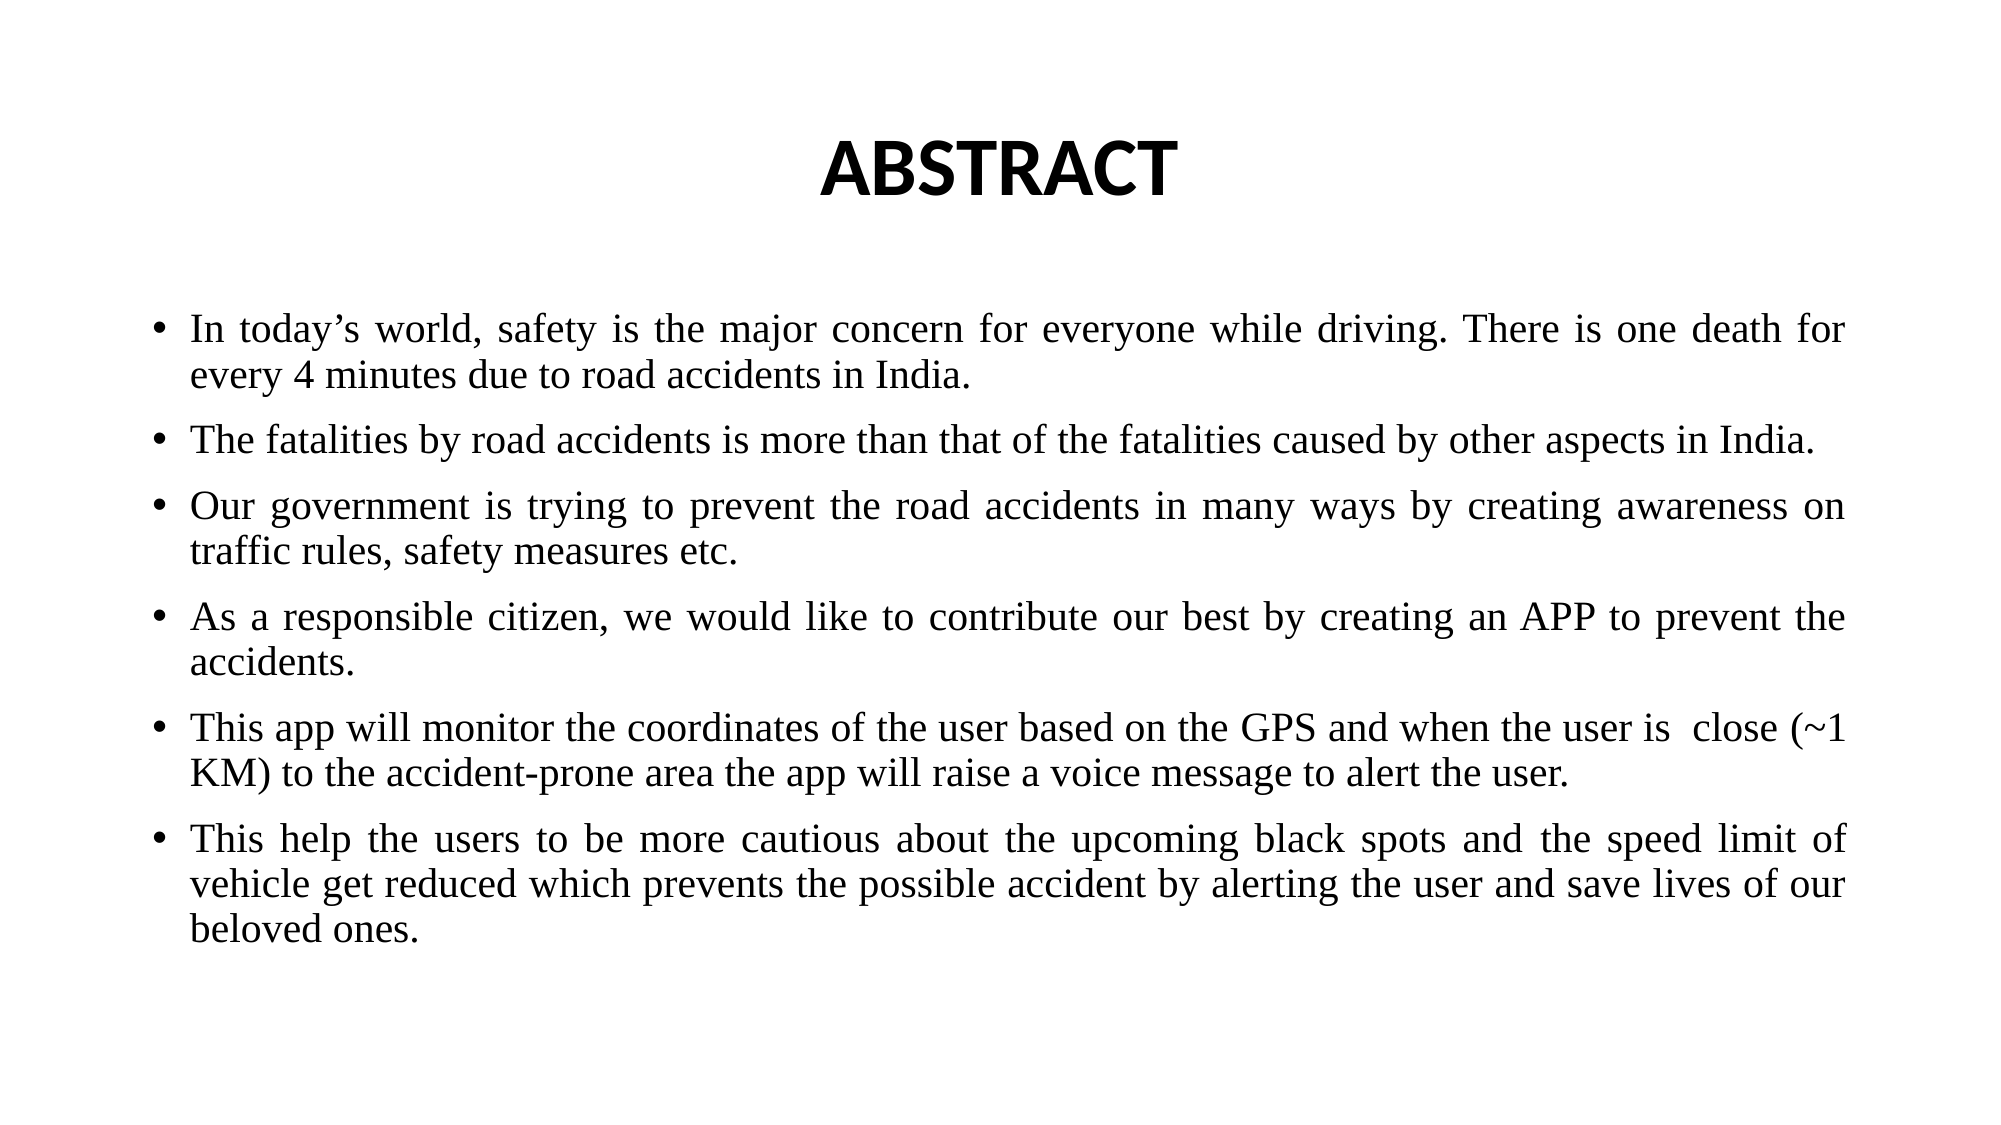

# ABSTRACT
In today’s world, safety is the major concern for everyone while driving. There is one death for every 4 minutes due to road accidents in India.
The fatalities by road accidents is more than that of the fatalities caused by other aspects in India.
Our government is trying to prevent the road accidents in many ways by creating awareness on traffic rules, safety measures etc.
As a responsible citizen, we would like to contribute our best by creating an APP to prevent the accidents.
This app will monitor the coordinates of the user based on the GPS and when the user is  close (~1 KM) to the accident-prone area the app will raise a voice message to alert the user.
This help the users to be more cautious about the upcoming black spots and the speed limit of vehicle get reduced which prevents the possible accident by alerting the user and save lives of our beloved ones.